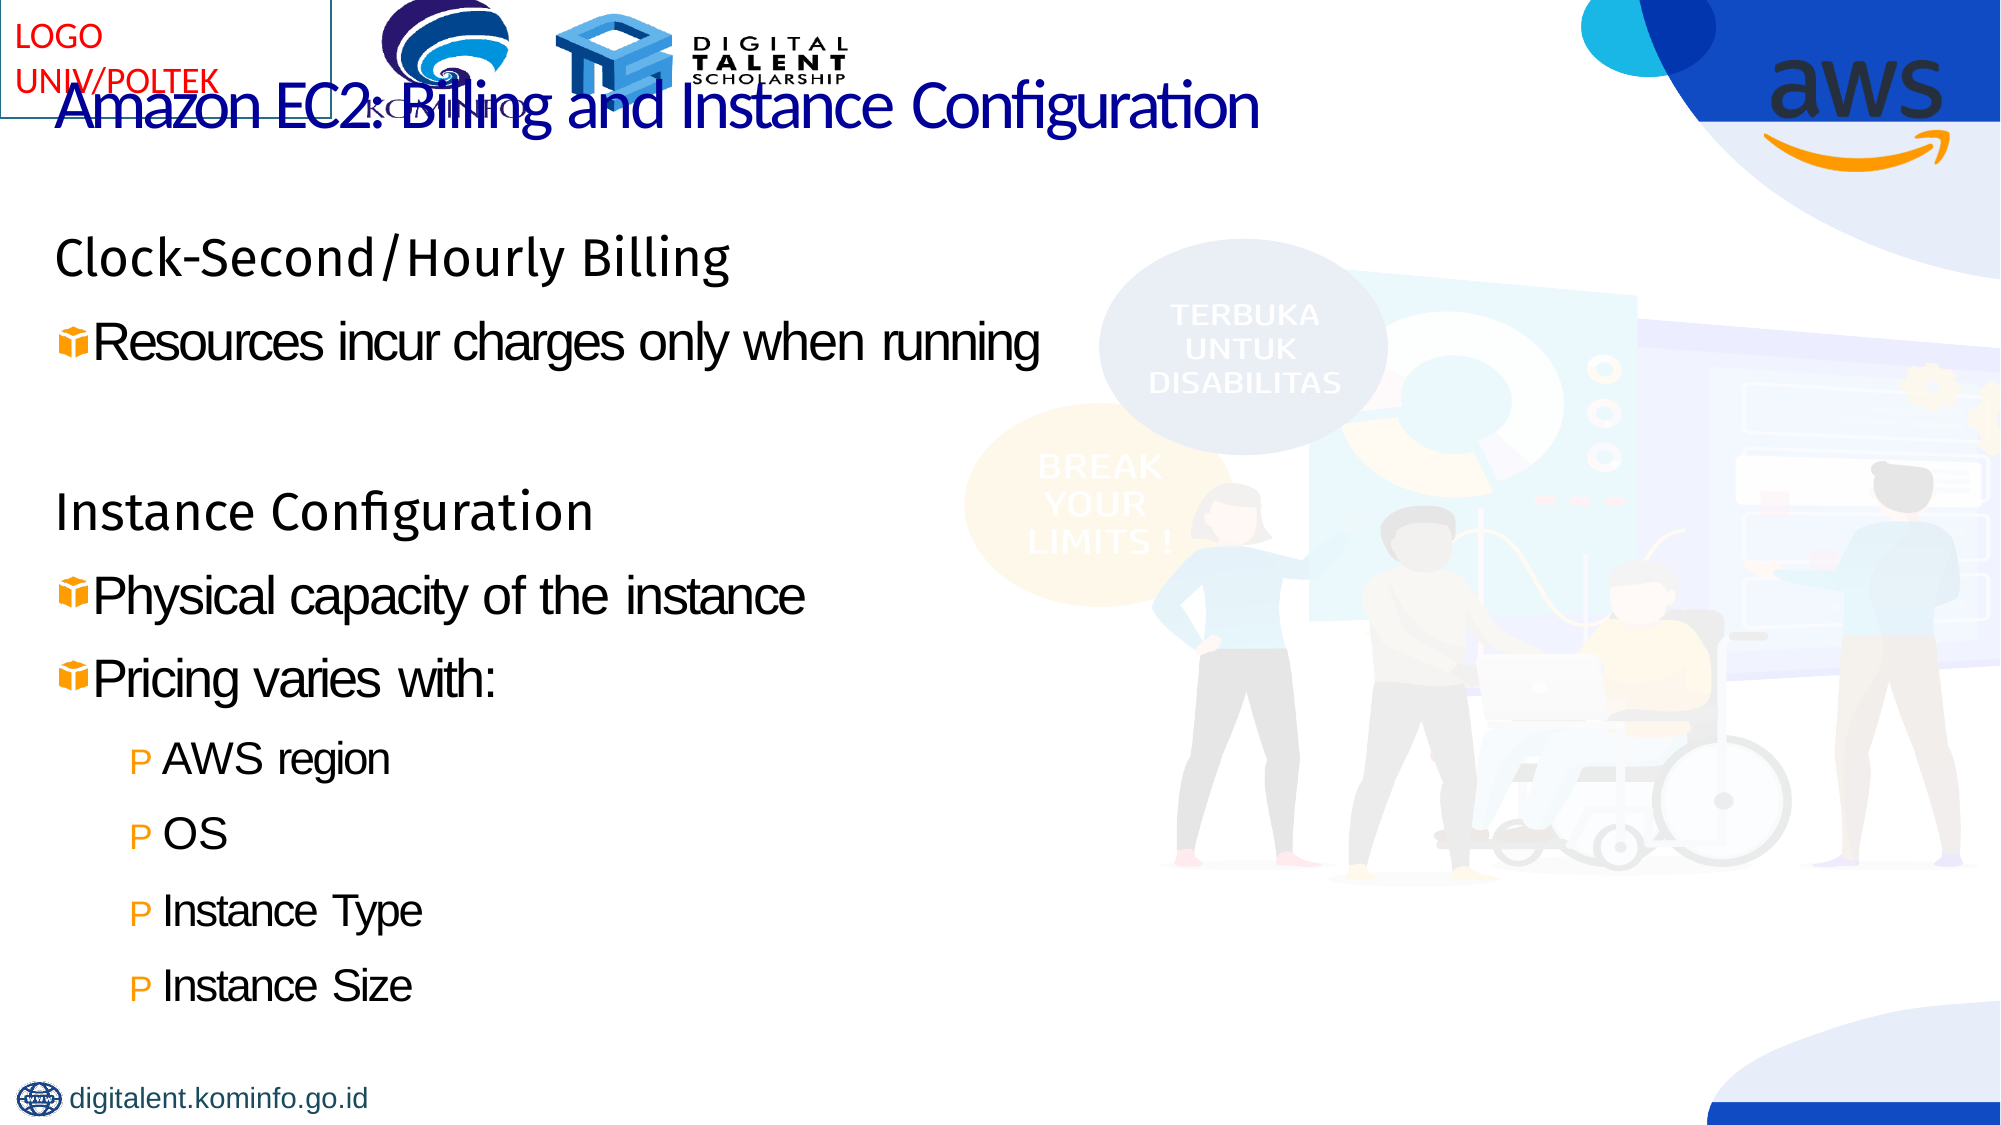

# Amazon EC2: Billing and Instance Configuration

Clock-Second/Hourly Billing
Resources incur charges only when running

Instance Configuration
Physical capacity of the instance  Pricing varies with:
P AWS region
P OS
P Instance Type
P Instance Size